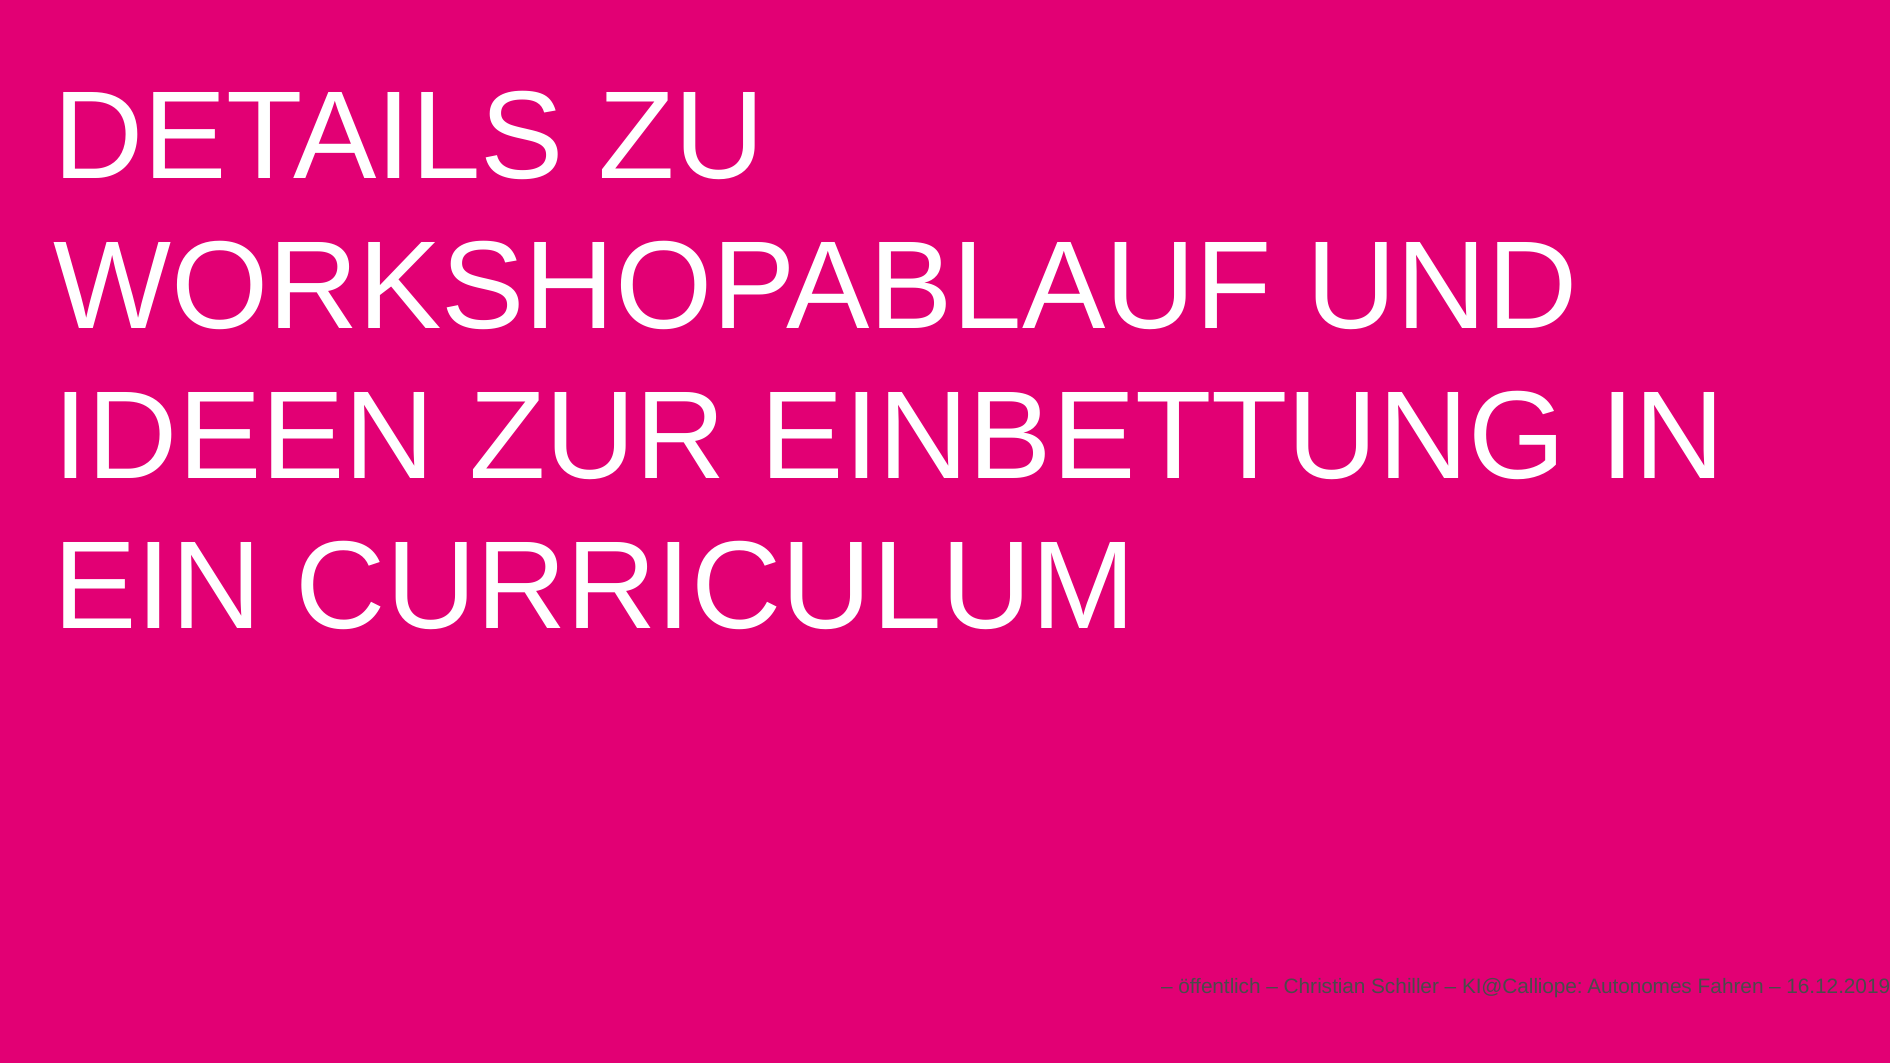

# Details zu Workshopablauf und Ideen zur Einbettung in ein Curriculum
– öffentlich – Christian Schiller – KI@Calliope: Autonomes Fahren – 16.12.2019